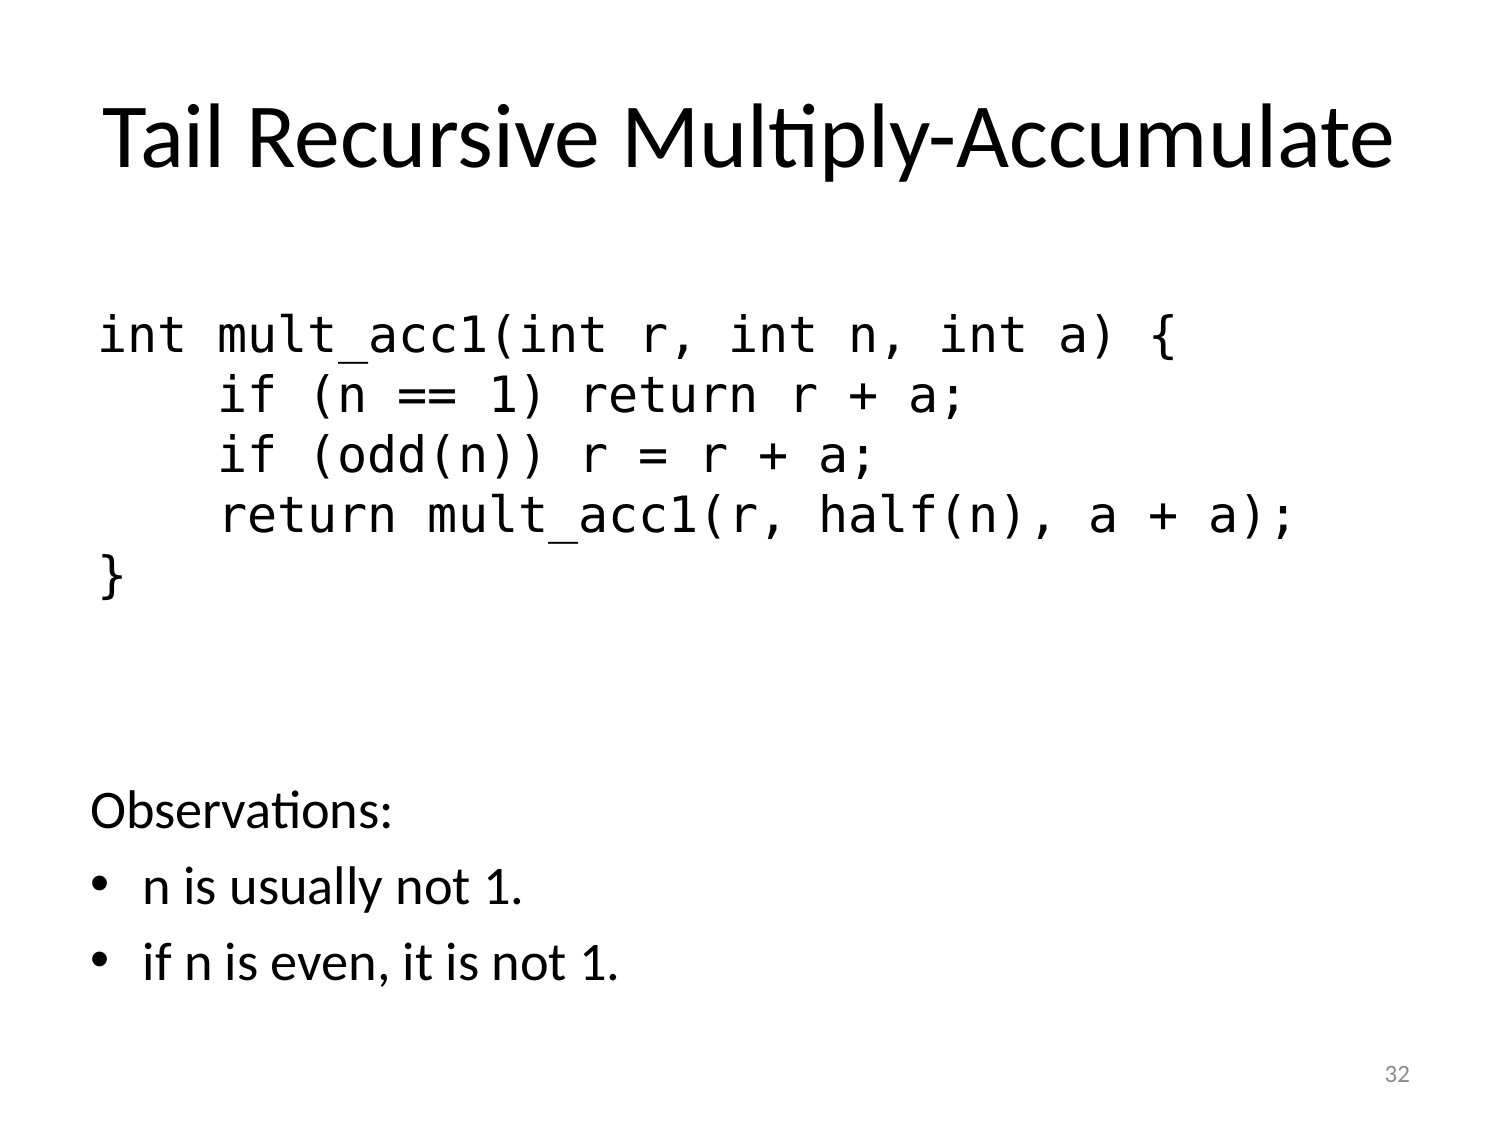

# Tail Recursive Multiply-Accumulate

Observations:
n is usually not 1.
if n is even, it is not 1.

int mult_acc1(int r, int n, int a) {
    if (n == 1) return r + a;
    if (odd(n)) r = r + a;
    return mult_acc1(r, half(n), a + a);
}
32